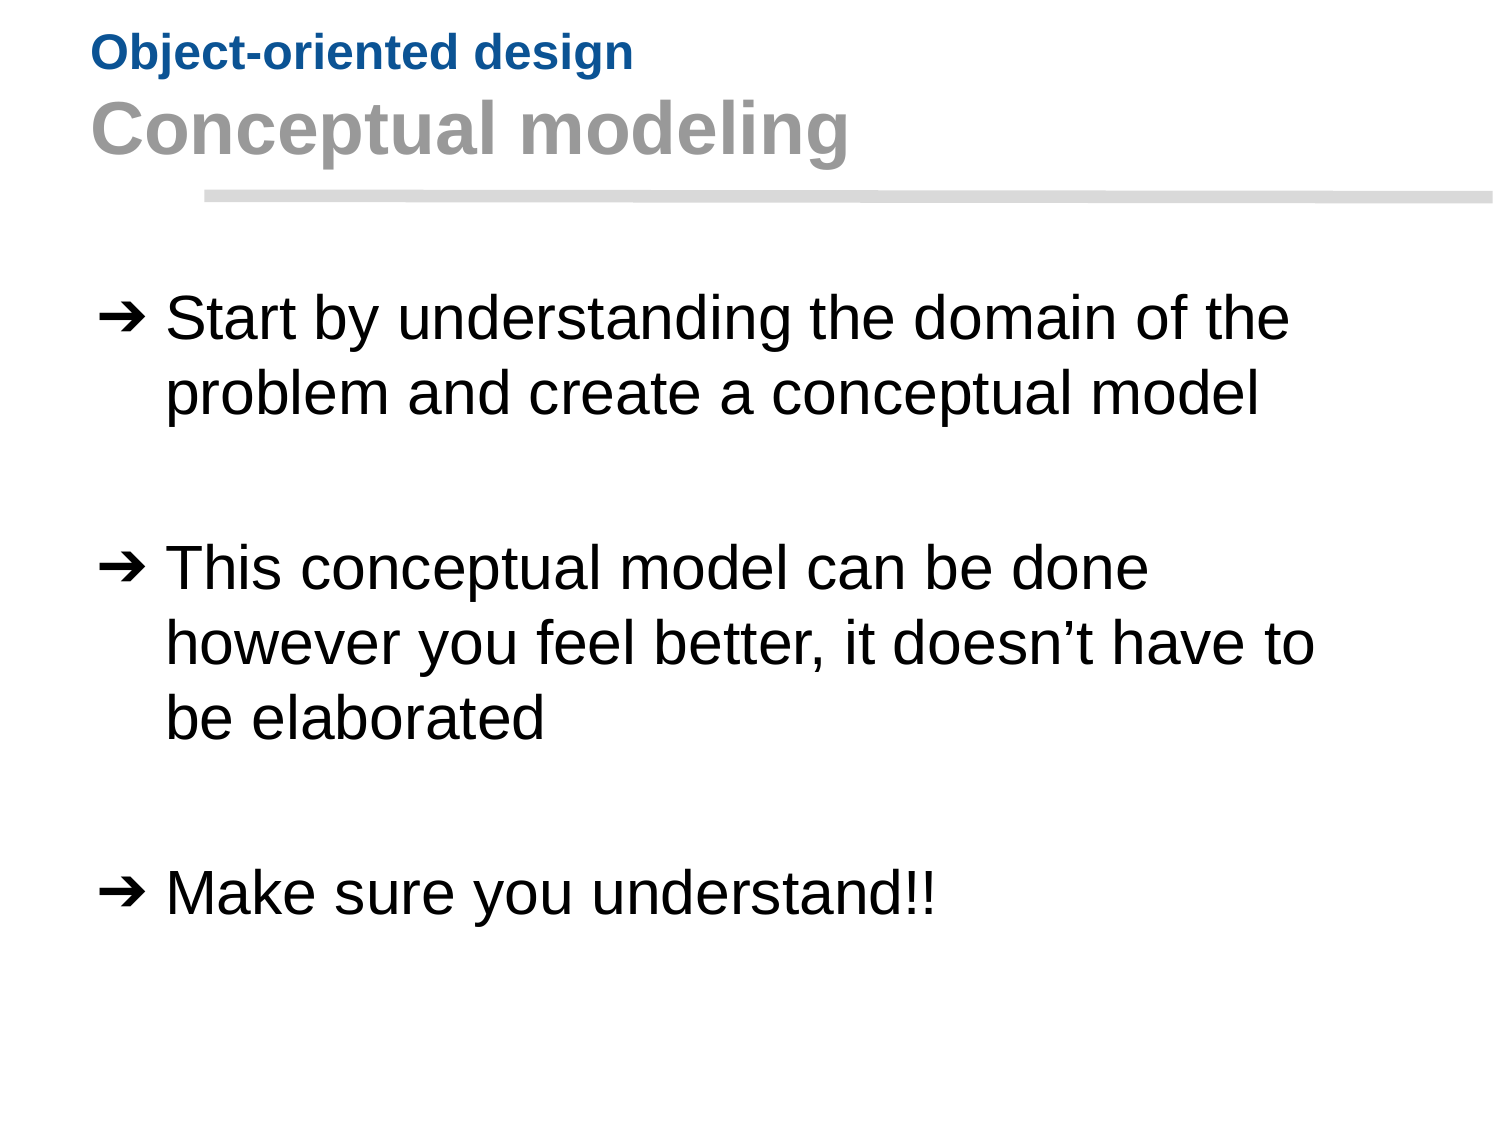

# Object-oriented design
Conceptual modeling
Start by understanding the domain of the problem and create a conceptual model

This conceptual model can be done however you feel better, it doesn’t have to be elaborated

Make sure you understand!!